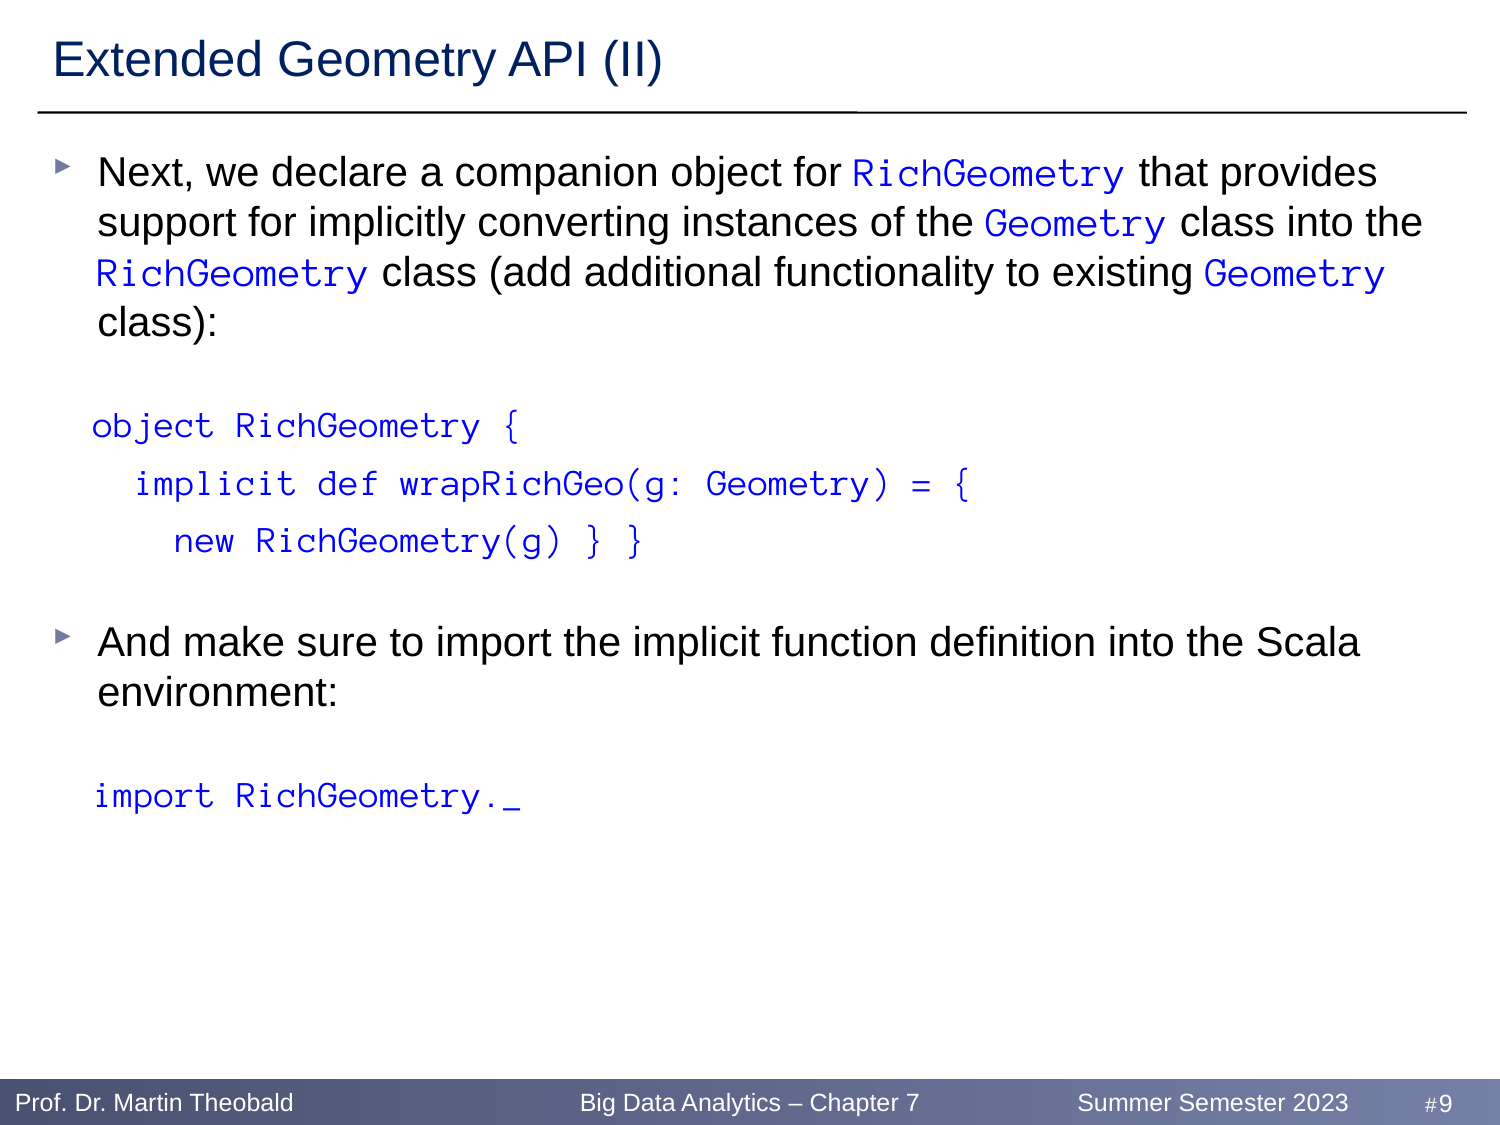

# Extended Geometry API (II)
Next, we declare a companion object for RichGeometry that provides support for implicitly converting instances of the Geometry class into the RichGeometry class (add additional functionality to existing Geometry  class):

  object RichGeometry {
    implicit def wrapRichGeo(g: Geometry) = {
      new RichGeometry(g) } }

And make sure to import the implicit function definition into the Scala environment:

  import RichGeometry._